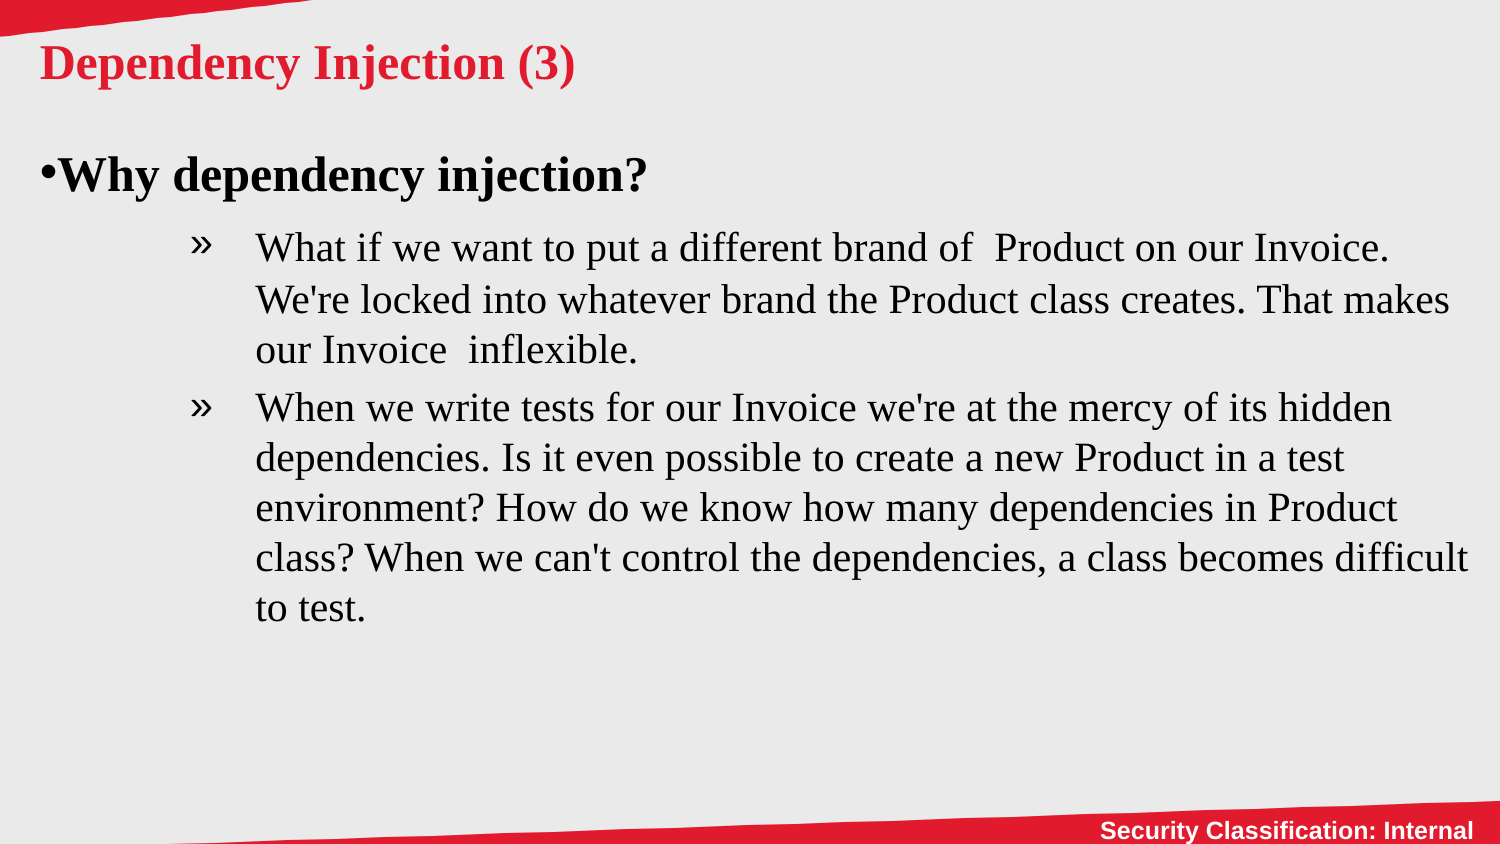

# Dependency Injection (3)
Why dependency injection?
What if we want to put a different brand of  Product on our Invoice. We're locked into whatever brand the Product class creates. That makes our Invoice  inflexible.
When we write tests for our Invoice we're at the mercy of its hidden dependencies. Is it even possible to create a new Product in a test environment? How do we know how many dependencies in Product class? When we can't control the dependencies, a class becomes difficult to test.